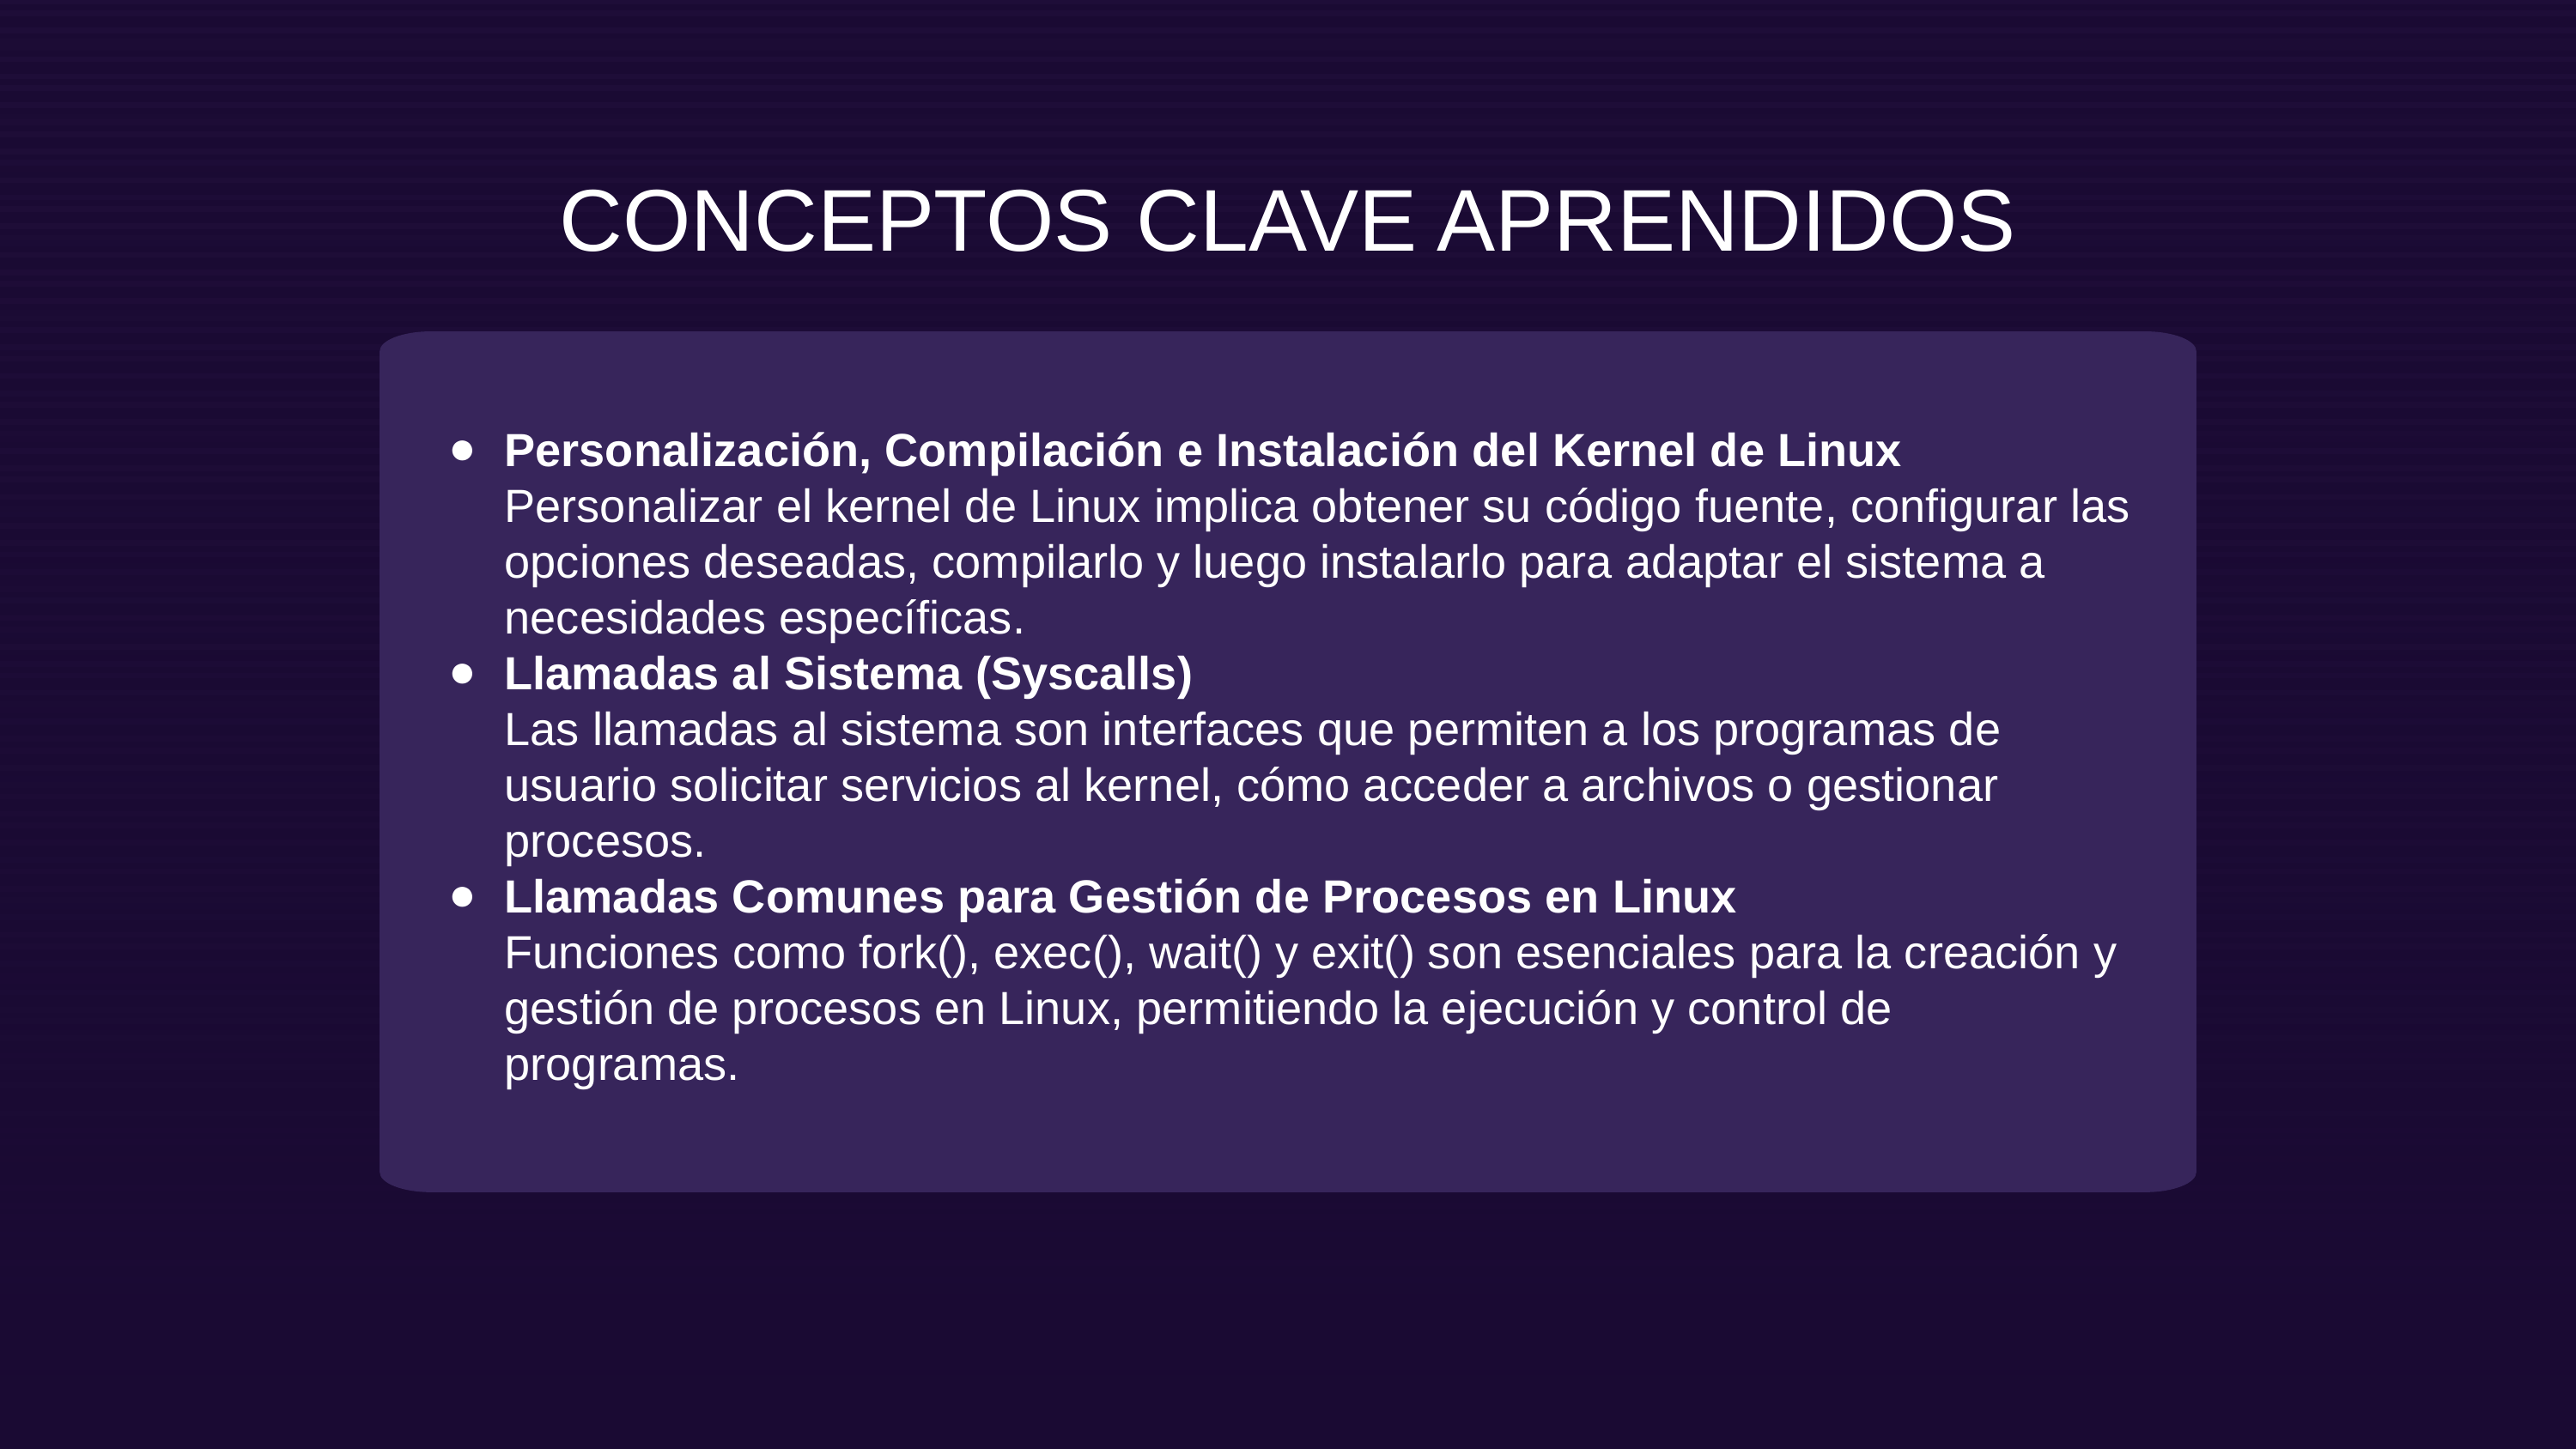

CONCEPTOS CLAVE APRENDIDOS

Personalización, Compilación e Instalación del Kernel de Linux
Personalizar el kernel de Linux implica obtener su código fuente, configurar las opciones deseadas, compilarlo y luego instalarlo para adaptar el sistema a necesidades específicas.
Llamadas al Sistema (Syscalls)
Las llamadas al sistema son interfaces que permiten a los programas de usuario solicitar servicios al kernel, cómo acceder a archivos o gestionar procesos.
Llamadas Comunes para Gestión de Procesos en Linux
Funciones como fork(), exec(), wait() y exit() son esenciales para la creación y gestión de procesos en Linux, permitiendo la ejecución y control de programas.